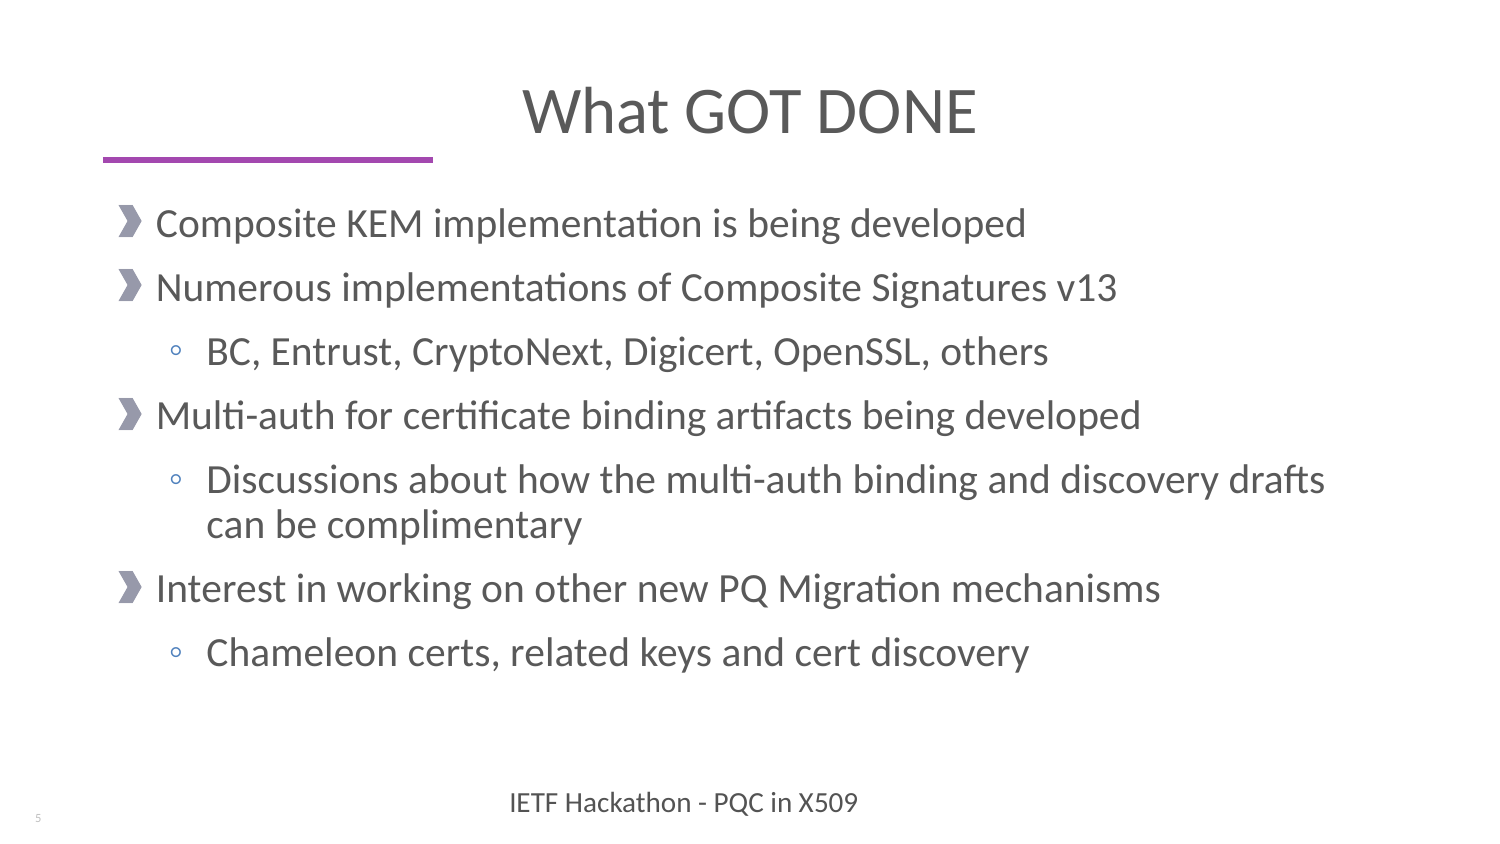

# What GOT DONE
Composite KEM implementation is being developed
Numerous implementations of Composite Signatures v13
BC, Entrust, CryptoNext, Digicert, OpenSSL, others
Multi-auth for certificate binding artifacts being developed
Discussions about how the multi-auth binding and discovery drafts can be complimentary
Interest in working on other new PQ Migration mechanisms
Chameleon certs, related keys and cert discovery

5